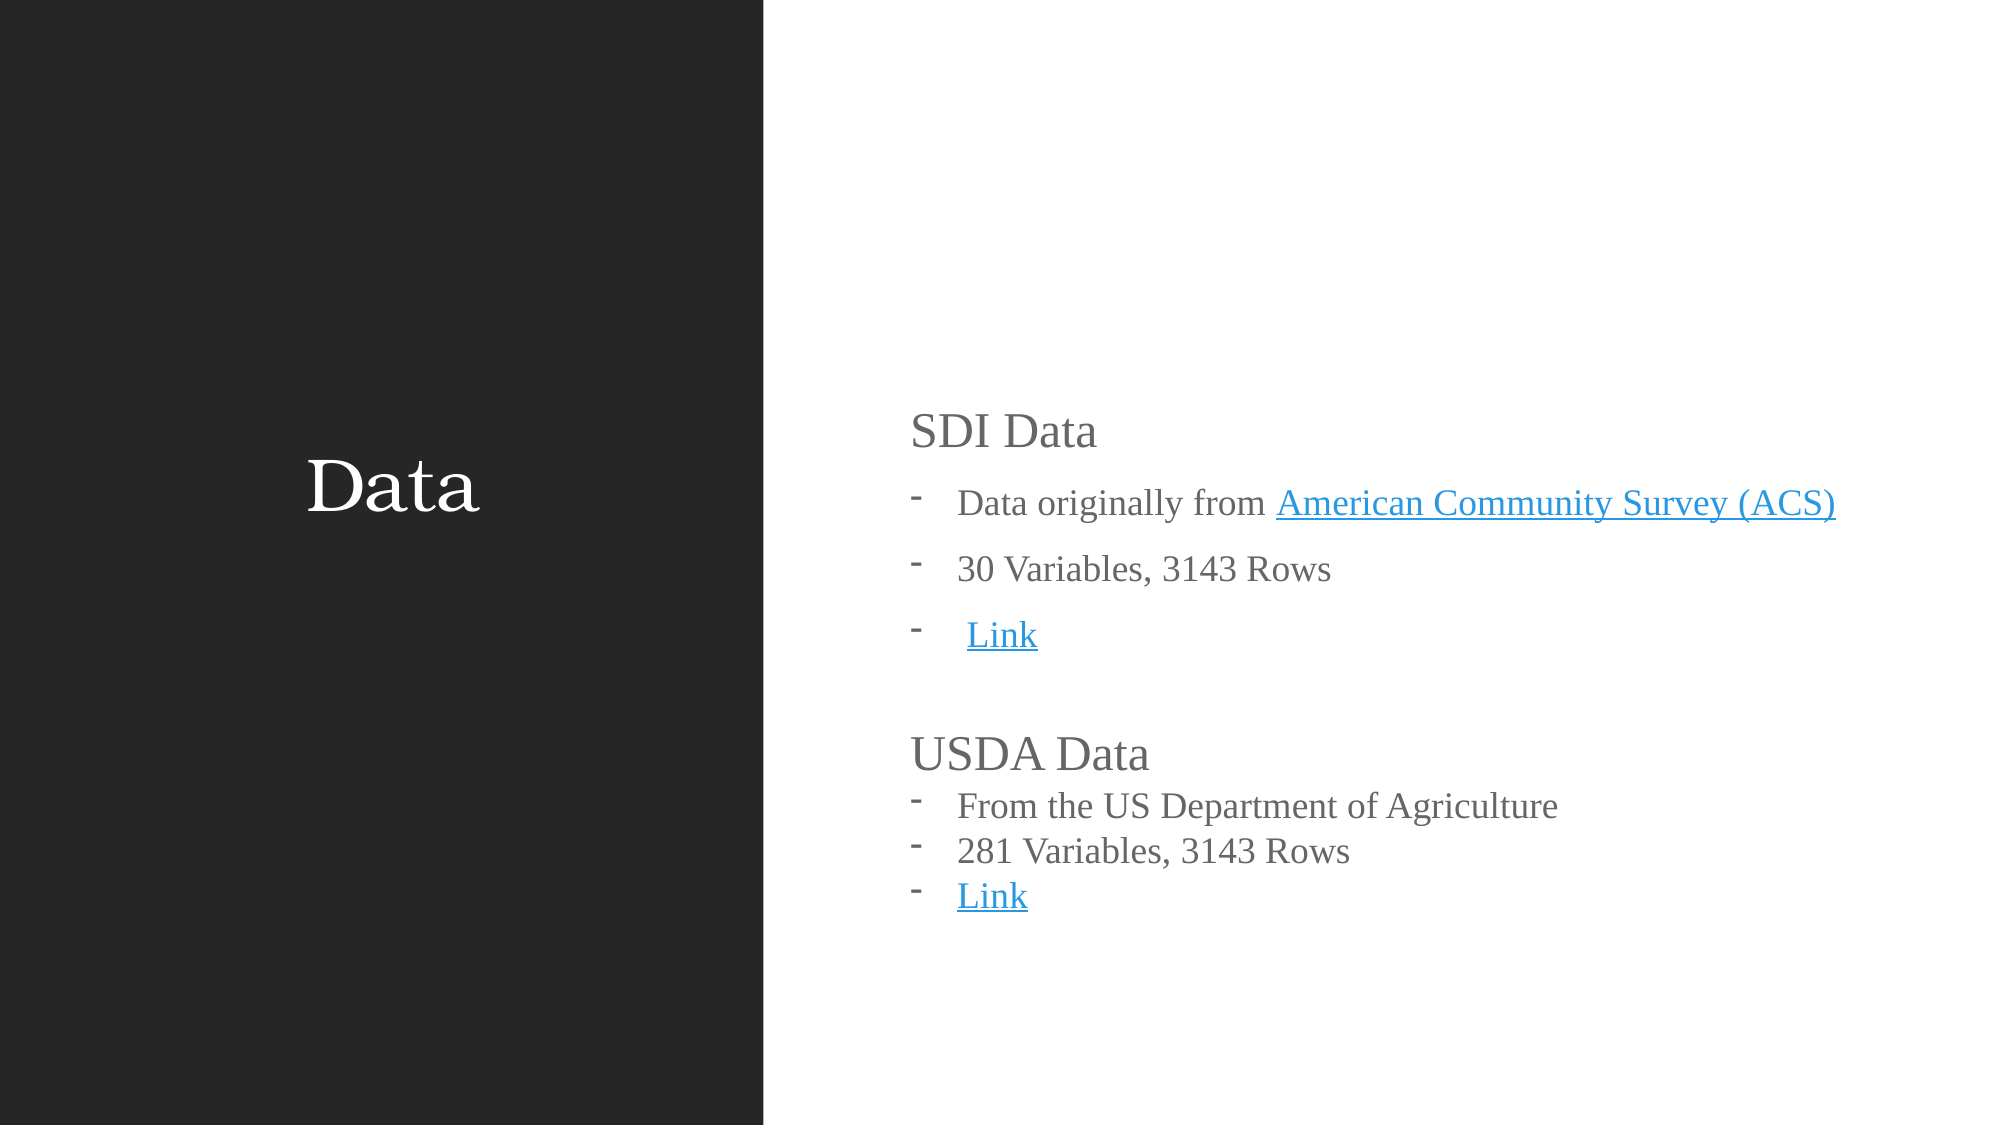

# Data
SDI Data
Data originally from American Community Survey (ACS)
30 Variables, 3143 Rows
 Link

USDA Data
From the US Department of Agriculture
281 Variables, 3143 Rows
Link